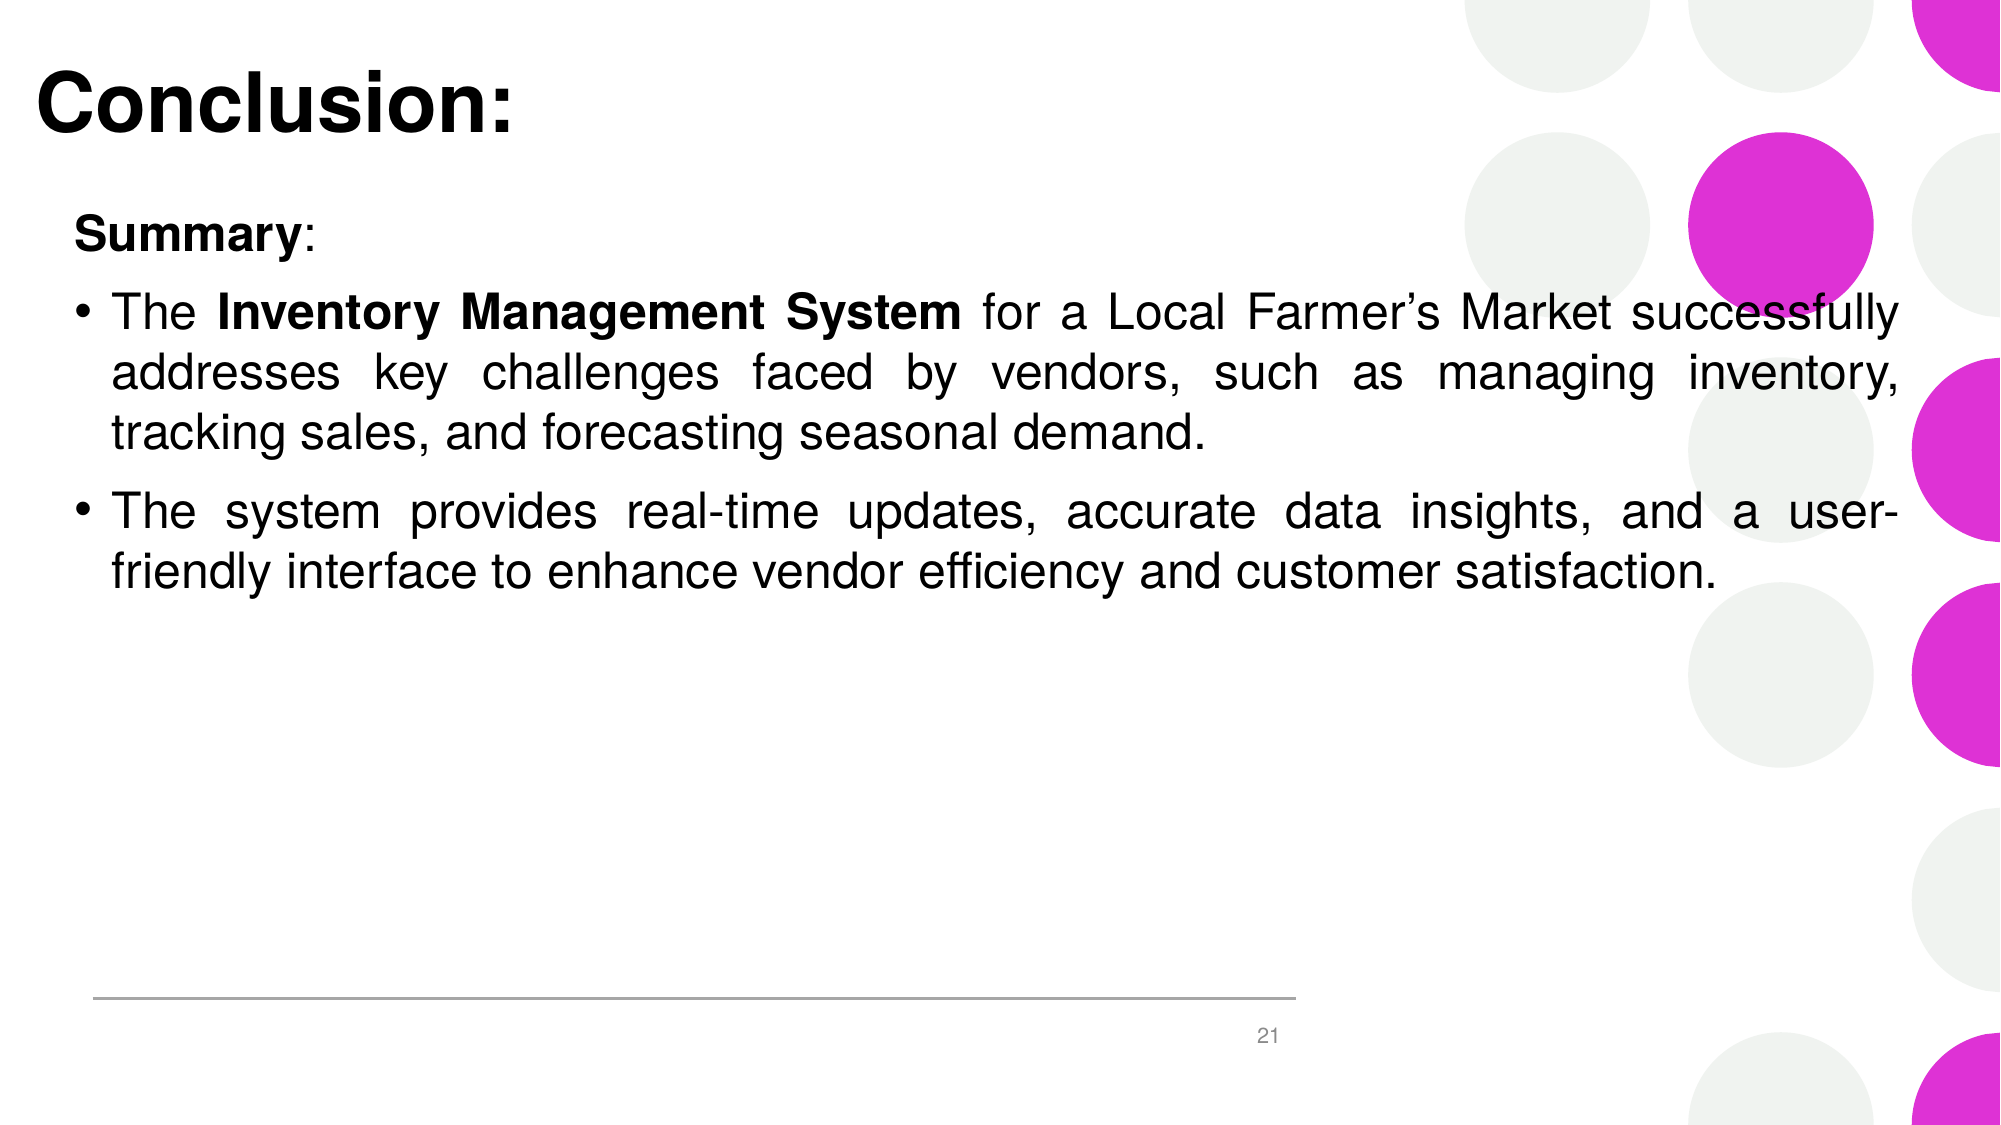

# Conclusion:
Summary:
The Inventory Management System for a Local Farmer’s Market successfully addresses key challenges faced by vendors, such as managing inventory, tracking sales, and forecasting seasonal demand.
The system provides real-time updates, accurate data insights, and a user-friendly interface to enhance vendor efficiency and customer satisfaction.

21